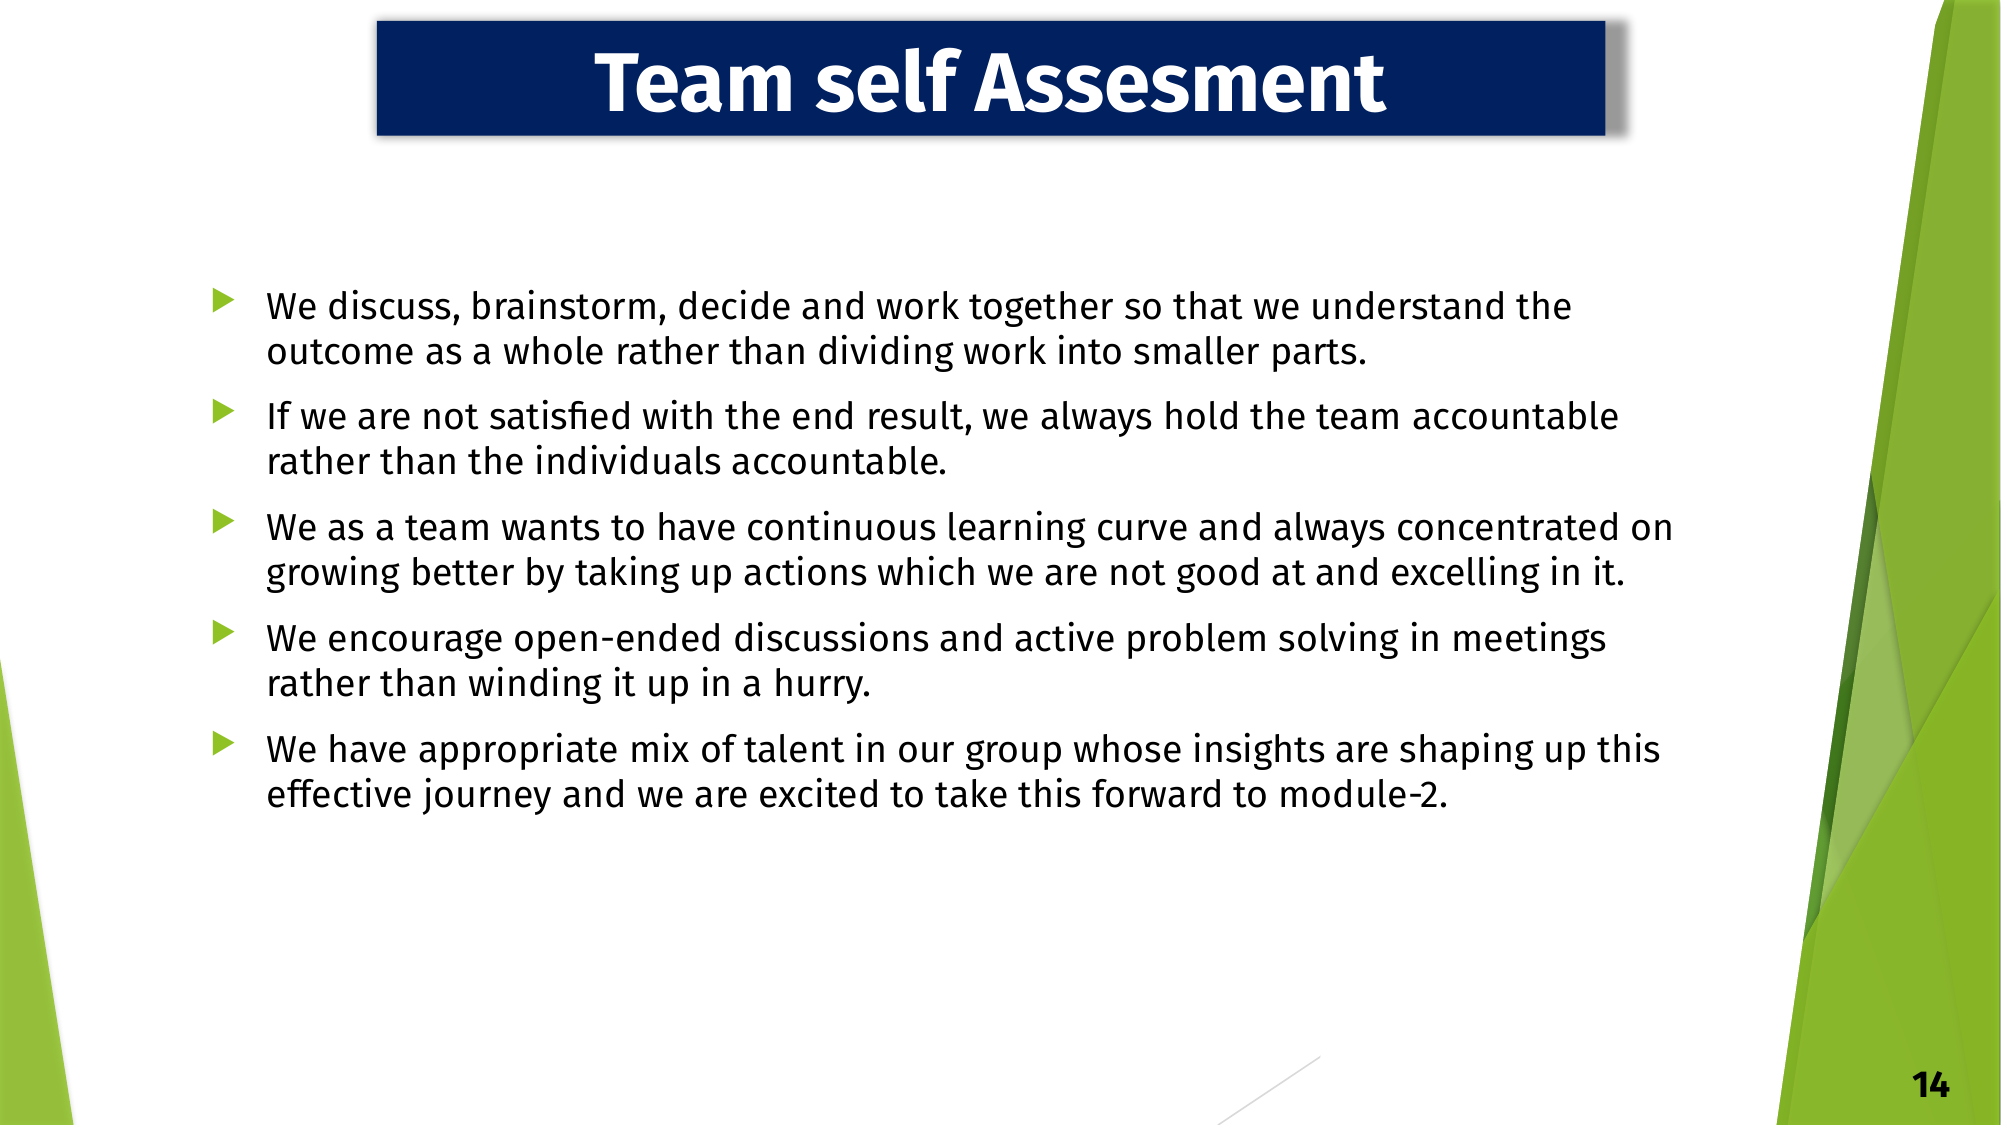

Team self Assesment

We discuss, brainstorm, decide and work together so that we understand the outcome as a whole rather than dividing work into smaller parts.
If we are not satisfied with the end result, we always hold the team accountable rather than the individuals accountable.
We as a team wants to have continuous learning curve and always concentrated on growing better by taking up actions which we are not good at and excelling in it.
We encourage open-ended discussions and active problem solving in meetings rather than winding it up in a hurry.
We have appropriate mix of talent in our group whose insights are shaping up this effective journey and we are excited to take this forward to module-2.

14